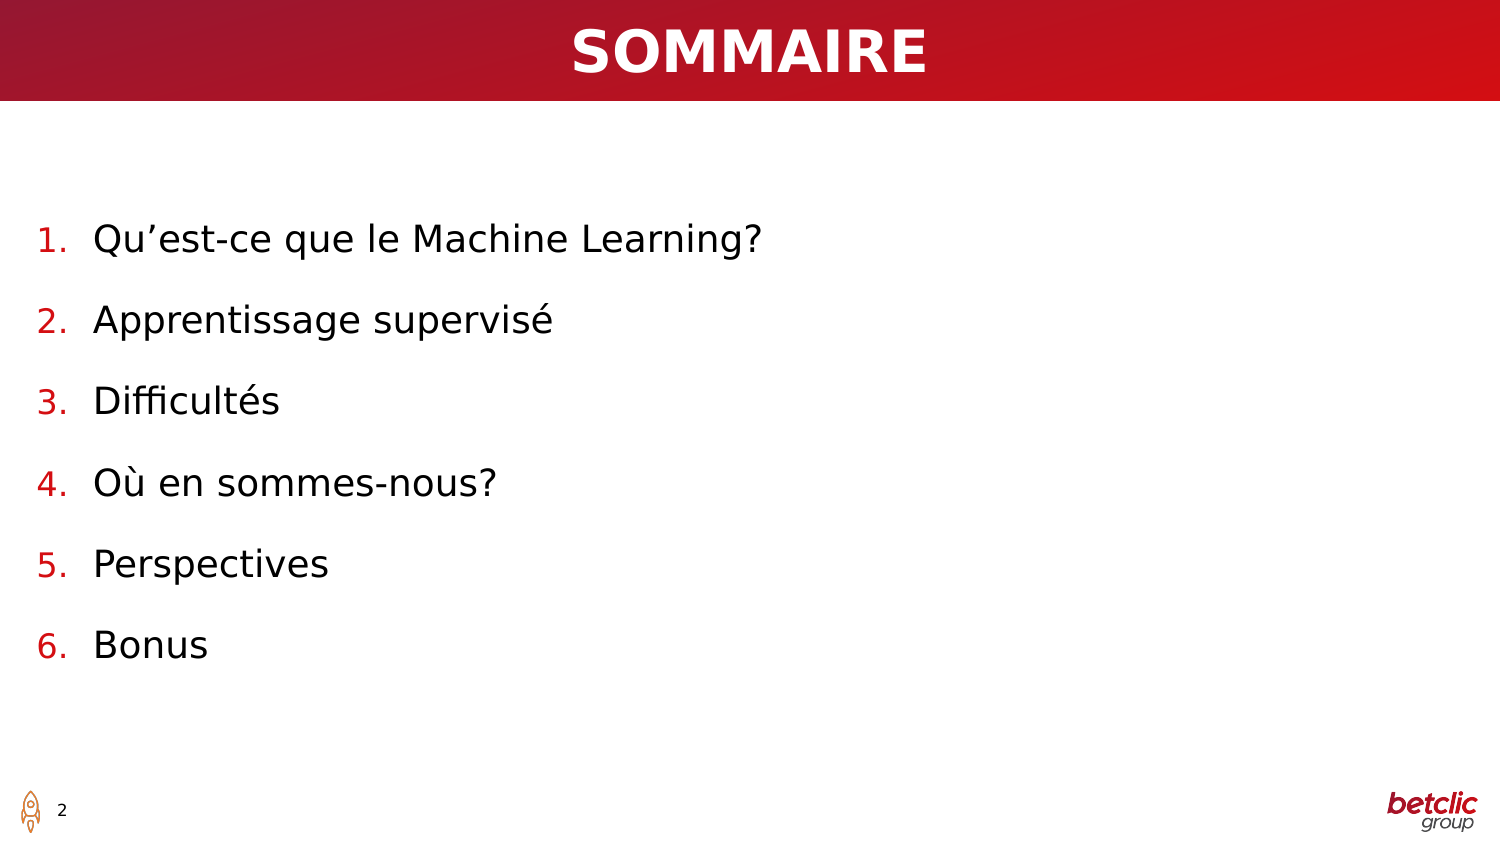

Sommaire
Qu’est-ce que le Machine Learning?
Apprentissage supervisé
Difficultés
Où en sommes-nous?
Perspectives
Bonus